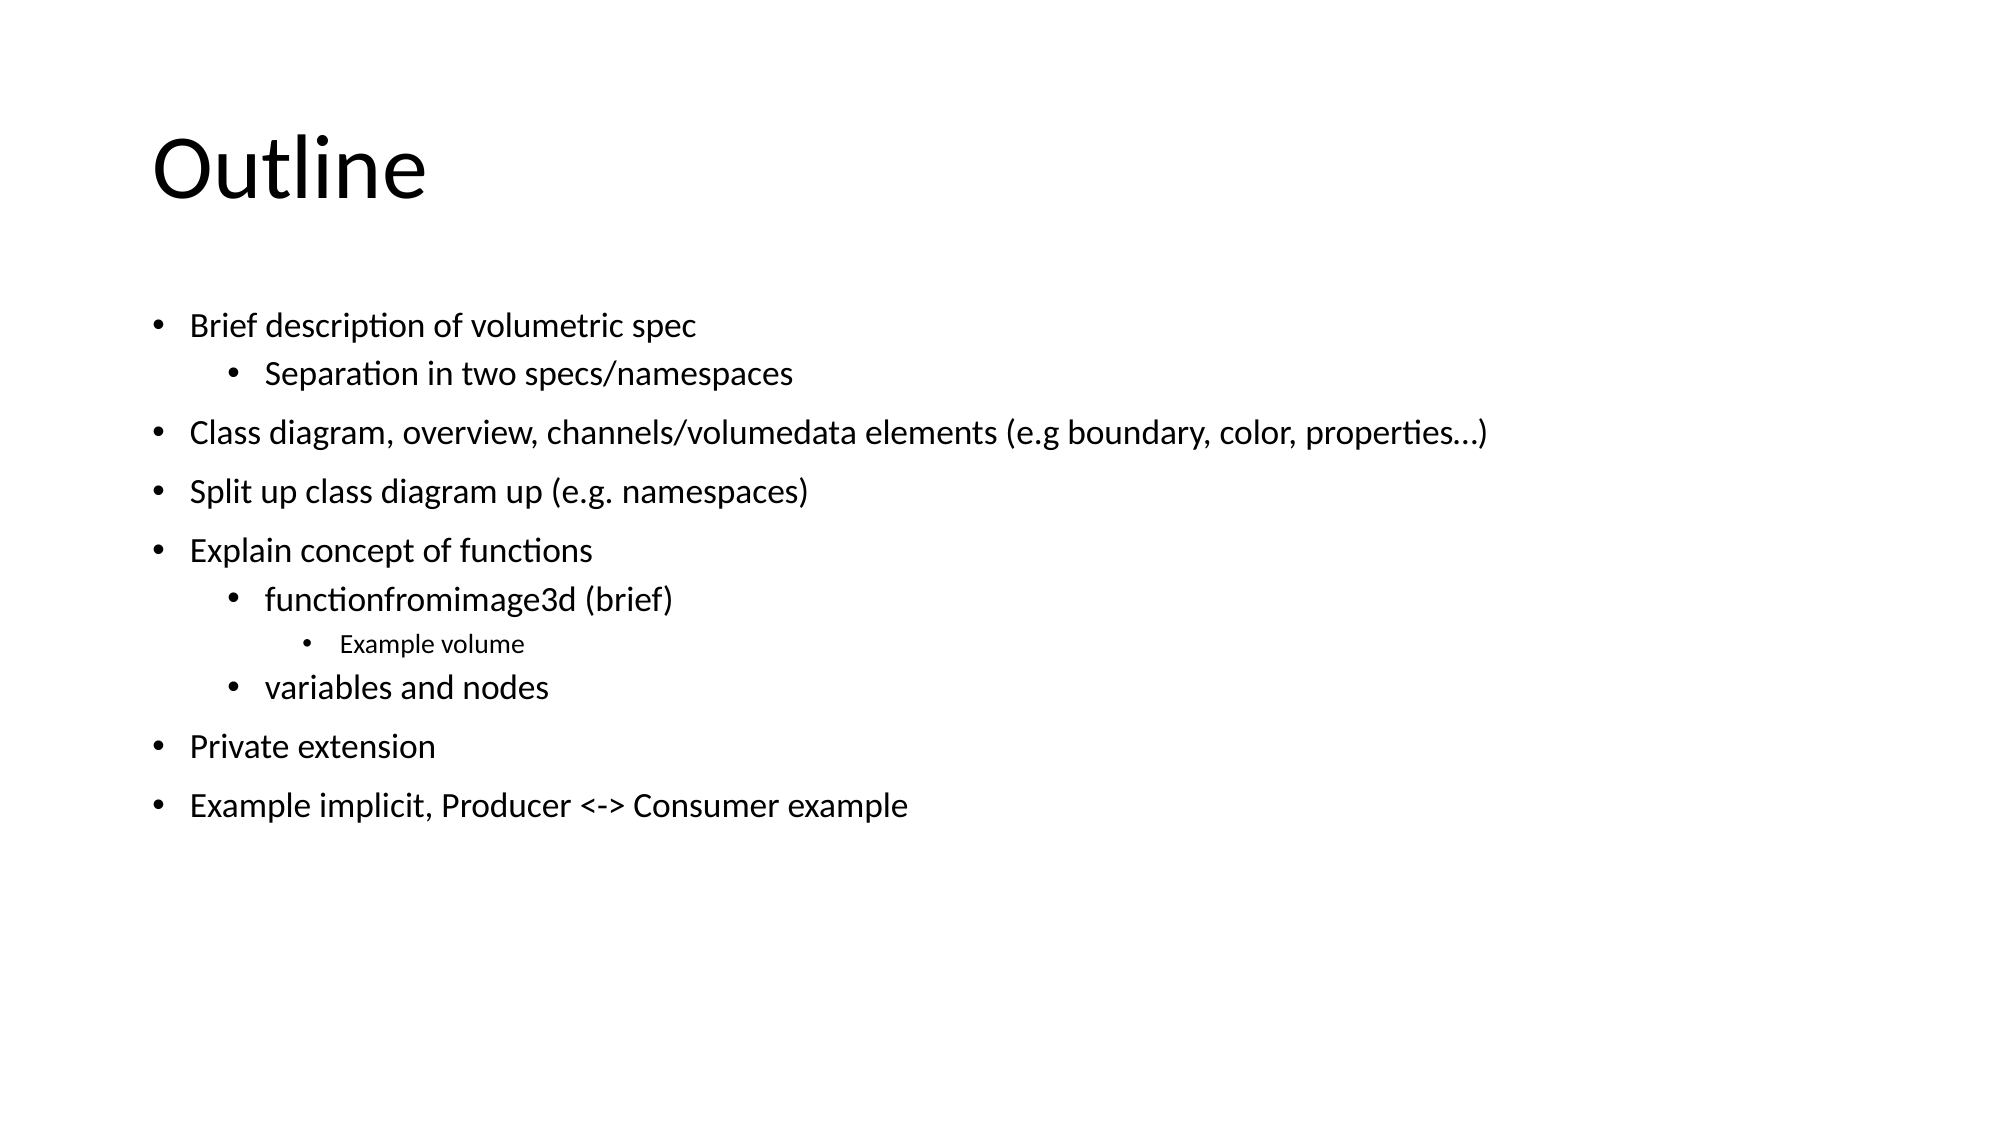

# Outline
Brief description of volumetric spec
Separation in two specs/namespaces
Class diagram, overview, channels/volumedata elements (e.g boundary, color, properties…)
Split up class diagram up (e.g. namespaces)
Explain concept of functions
functionfromimage3d (brief)
Example volume
variables and nodes
Private extension
Example implicit, Producer <-> Consumer example